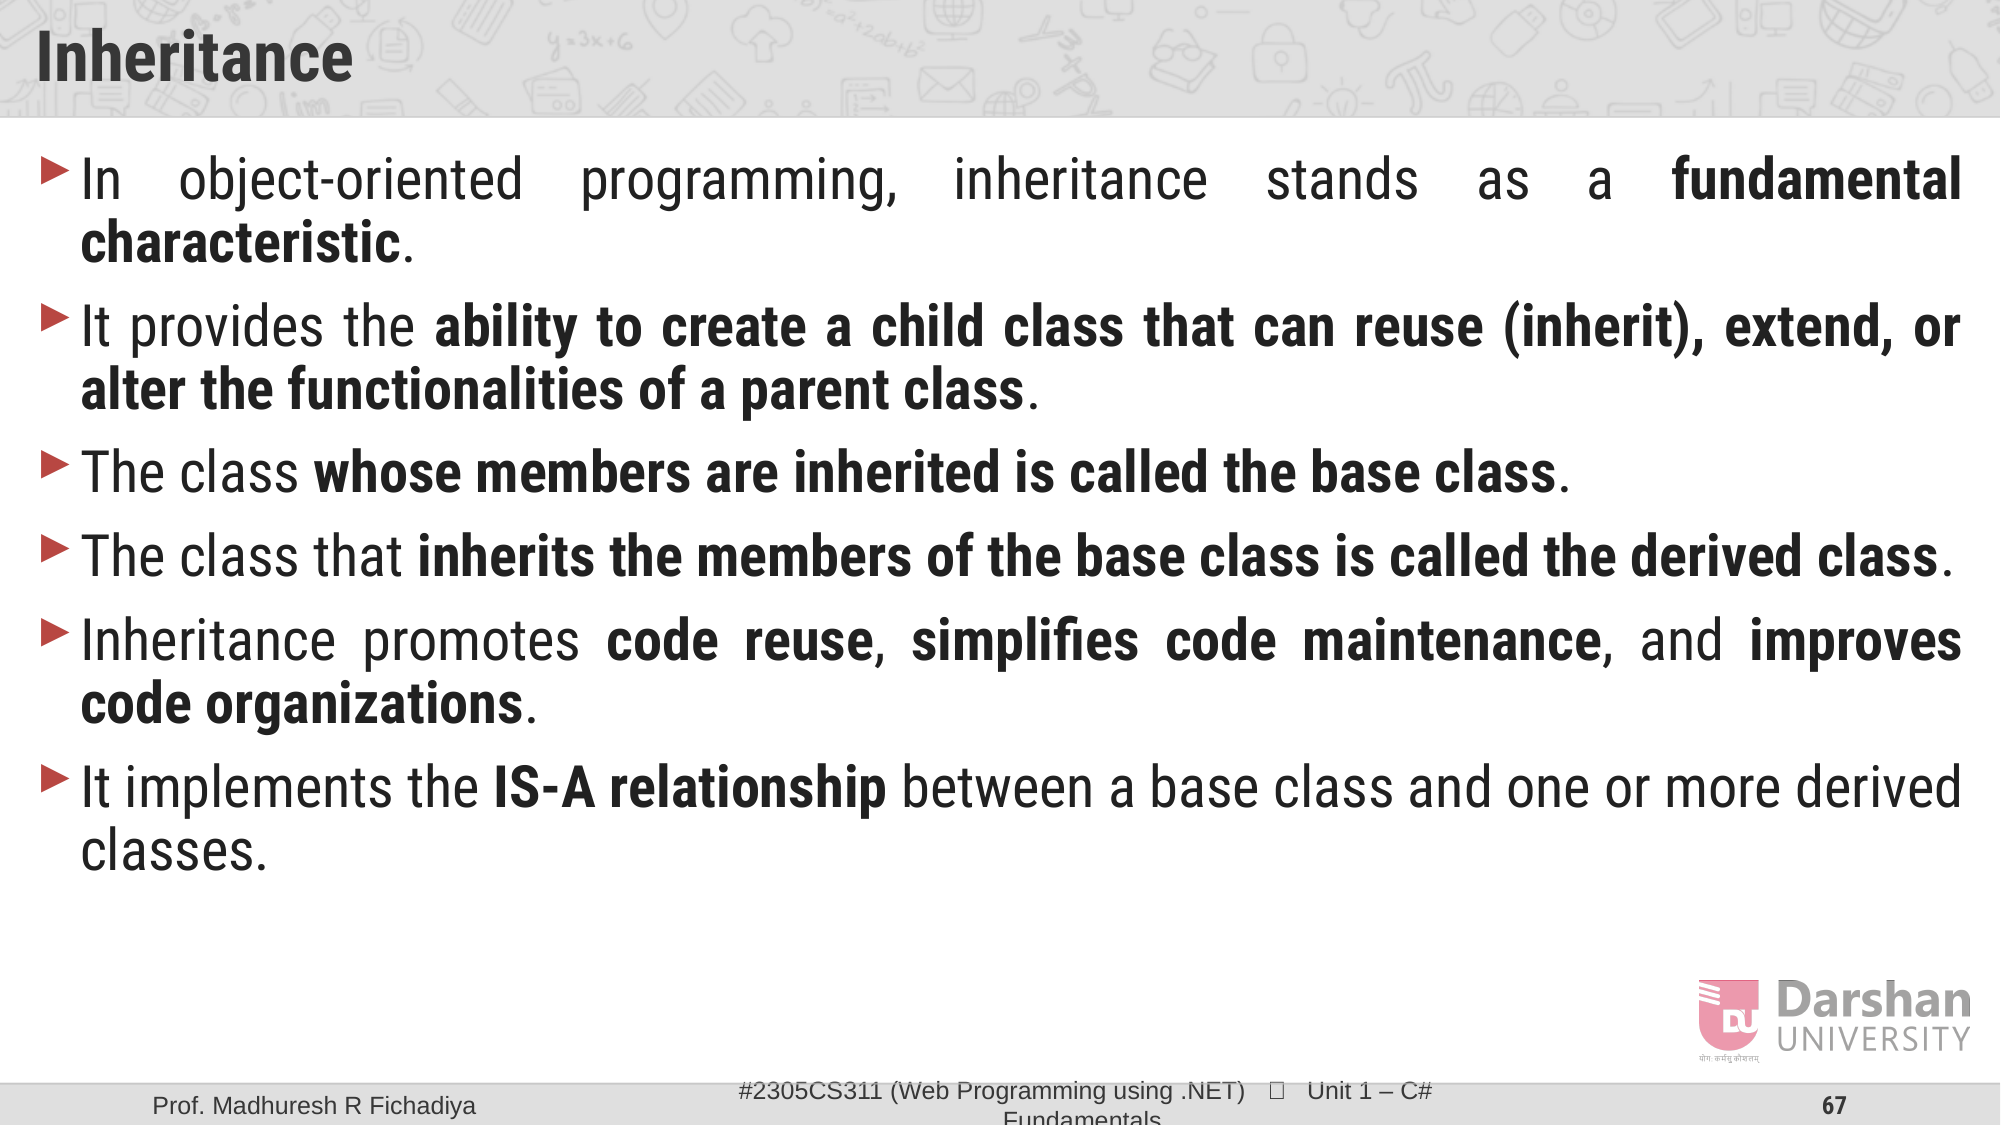

# Inheritance
In object-oriented programming, inheritance stands as a fundamental characteristic.
It provides the ability to create a child class that can reuse (inherit), extend, or alter the functionalities of a parent class.
The class whose members are inherited is called the base class.
The class that inherits the members of the base class is called the derived class.
Inheritance promotes code reuse, simplifies code maintenance, and improves code organizations.
It implements the IS-A relationship between a base class and one or more derived classes.